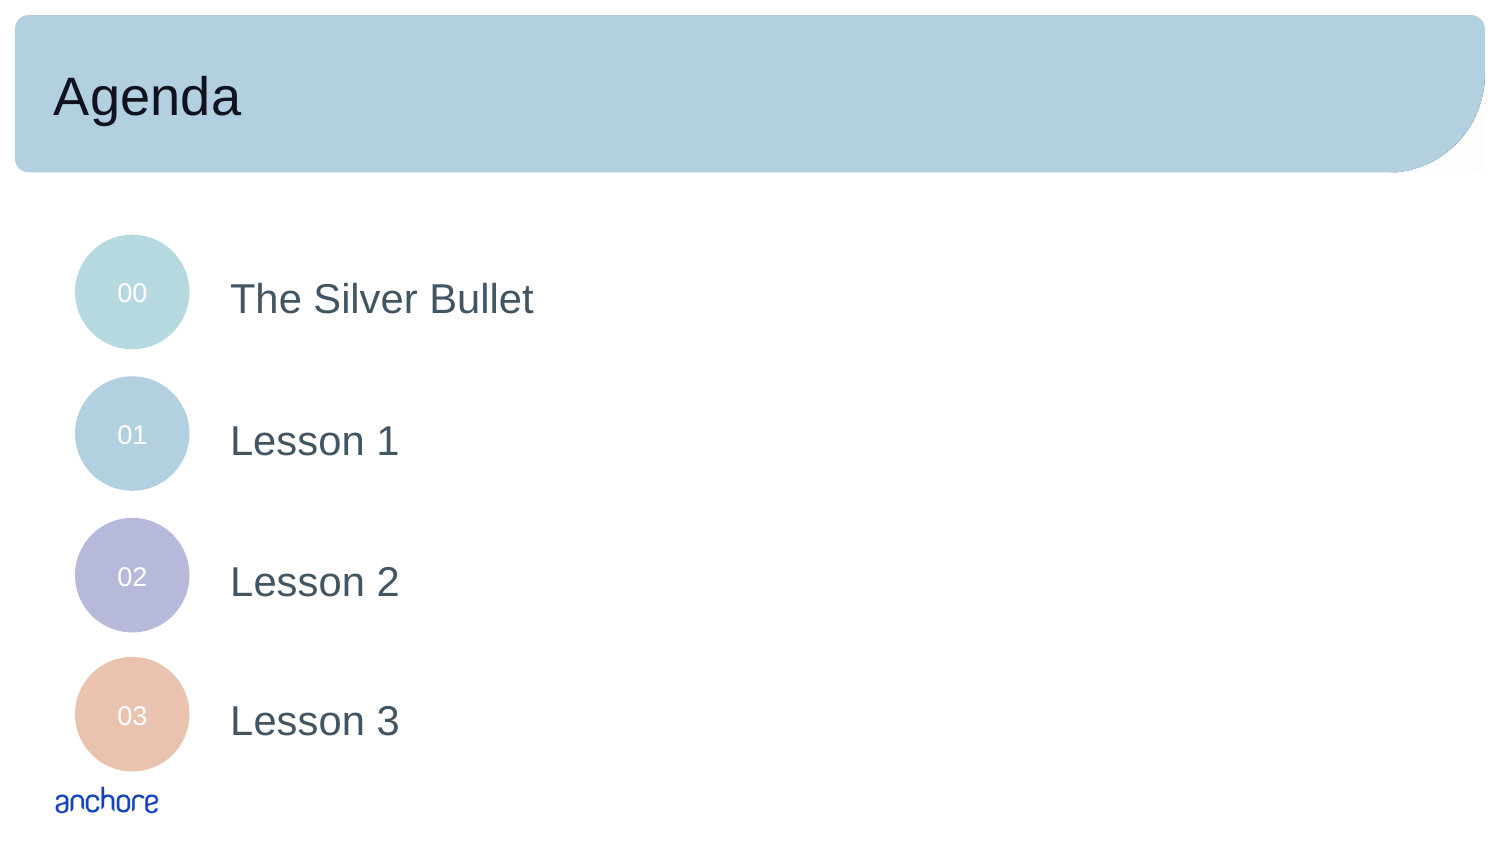

# Agenda
00
The Silver Bullet
01
Lesson 1
02
Lesson 2
03
Lesson 3